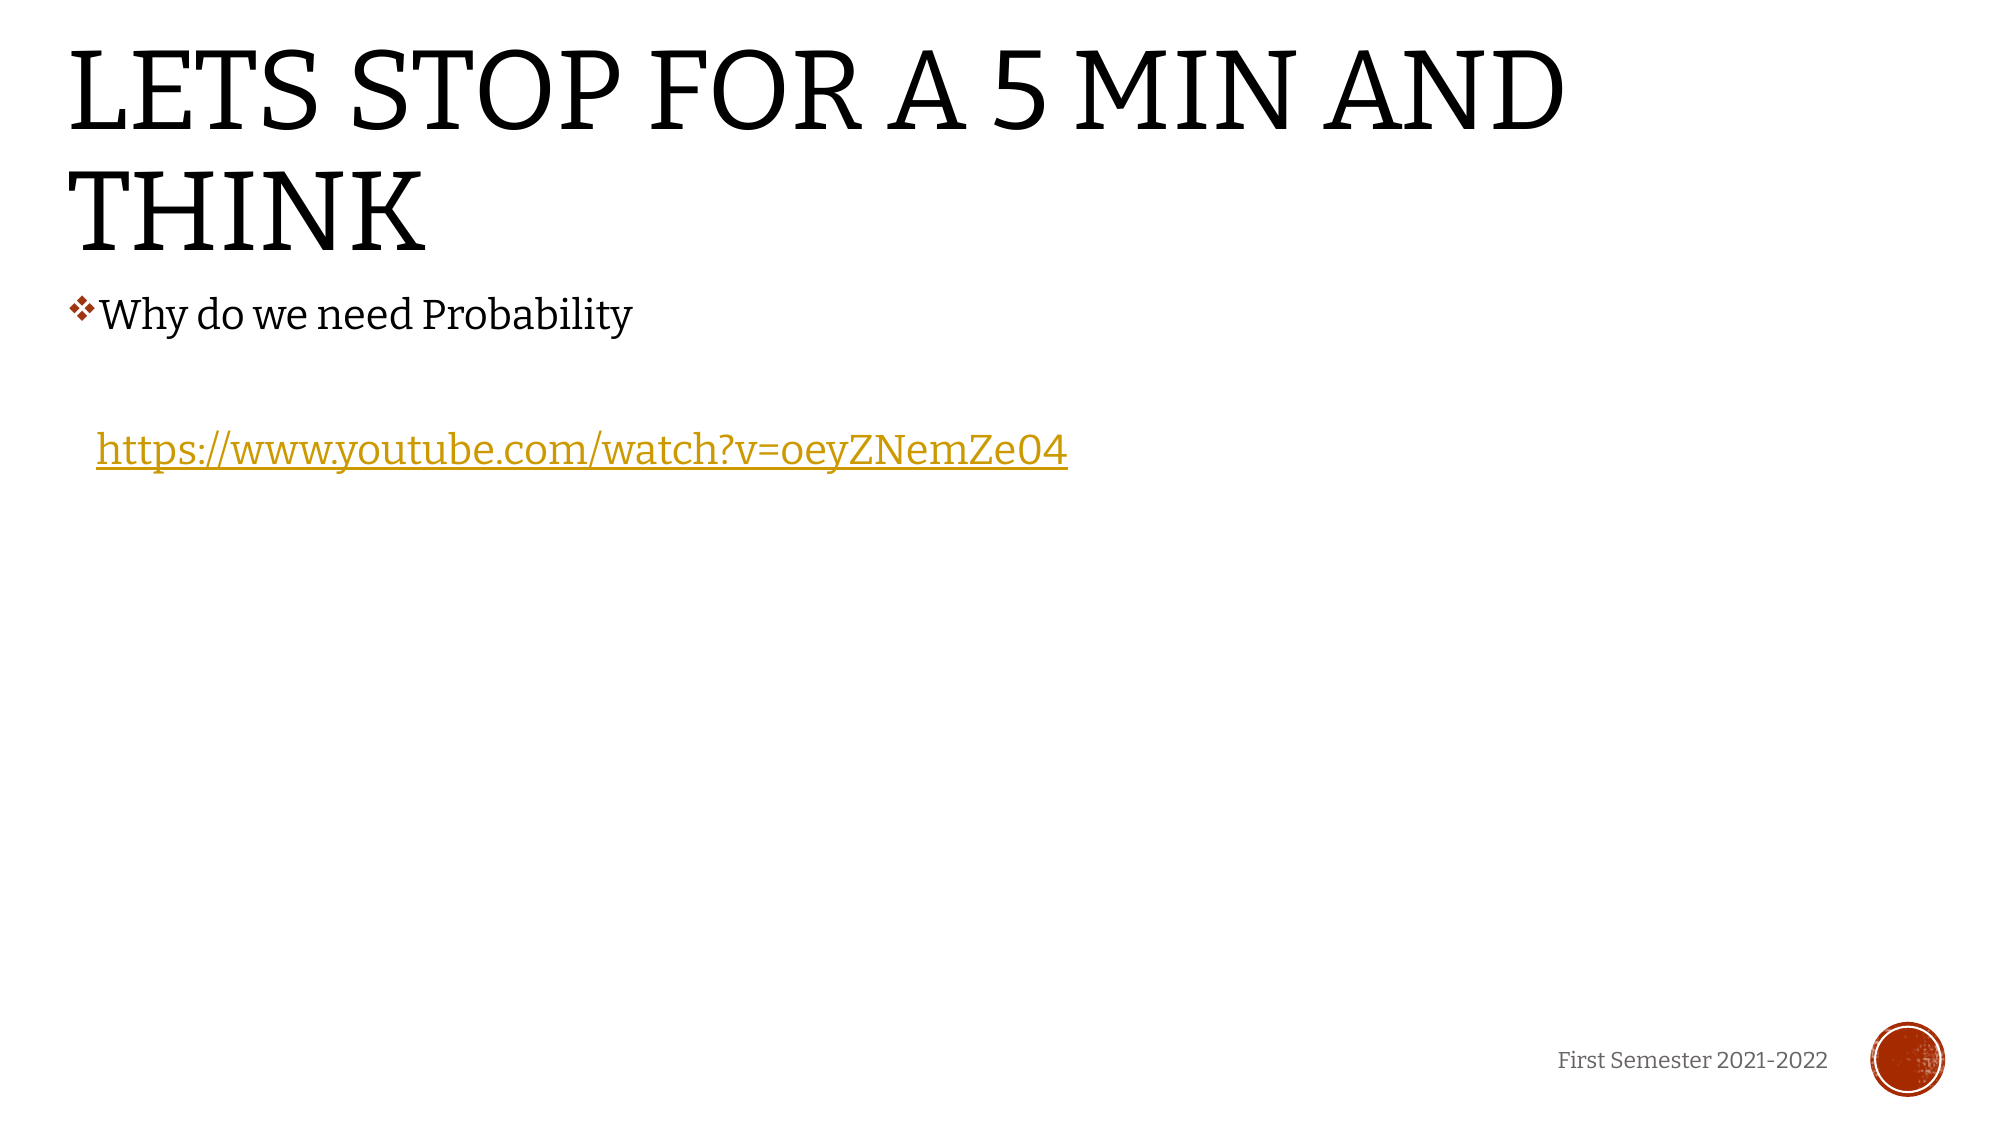

# Lets stop for a 5 min and think
Why do we need Probability
https://www.youtube.com/watch?v=oeyZNemZe04

First Semester 2021-2022